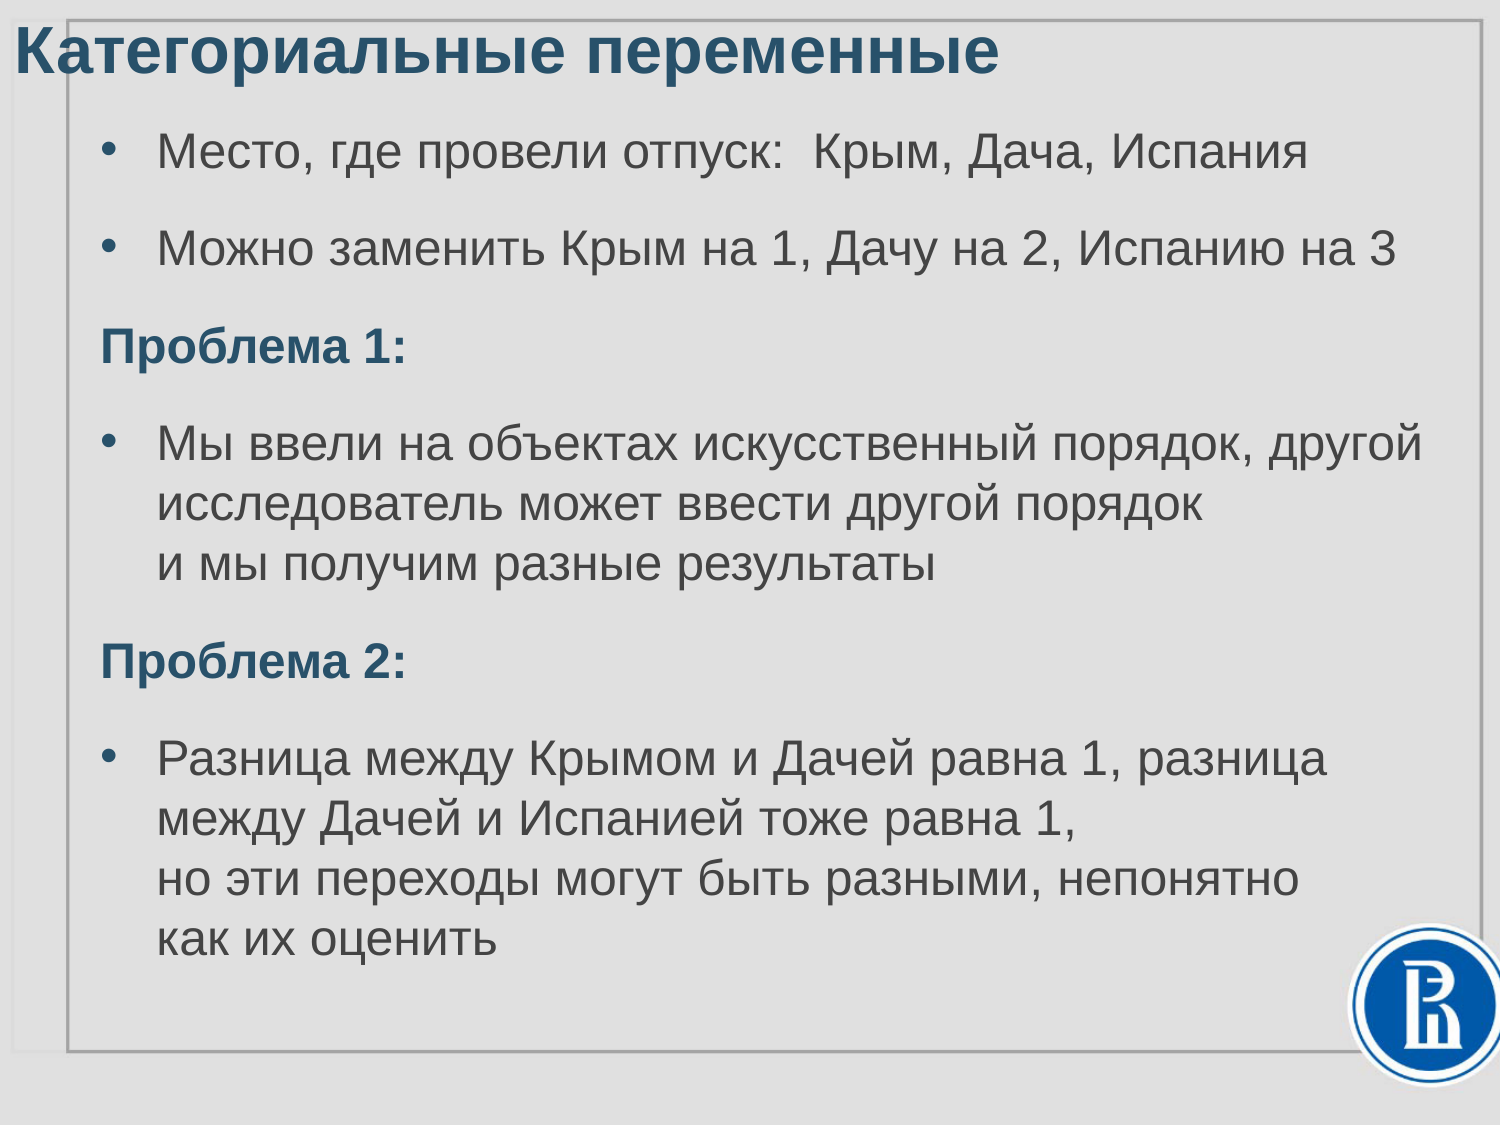

Категориальные переменные
Место, где провели отпуск:  Крым, Дача, Испания
Можно заменить Крым на 1, Дачу на 2, Испанию на 3
Проблема 1:
Мы ввели на объектах искусственный порядок, другой исследователь может ввести другой порядок
и мы получим разные результаты
Проблема 2:
Разница между Крымом и Дачей равна 1, разница между Дачей и Испанией тоже равна 1,
но эти переходы могут быть разными, непонятно
как их оценить